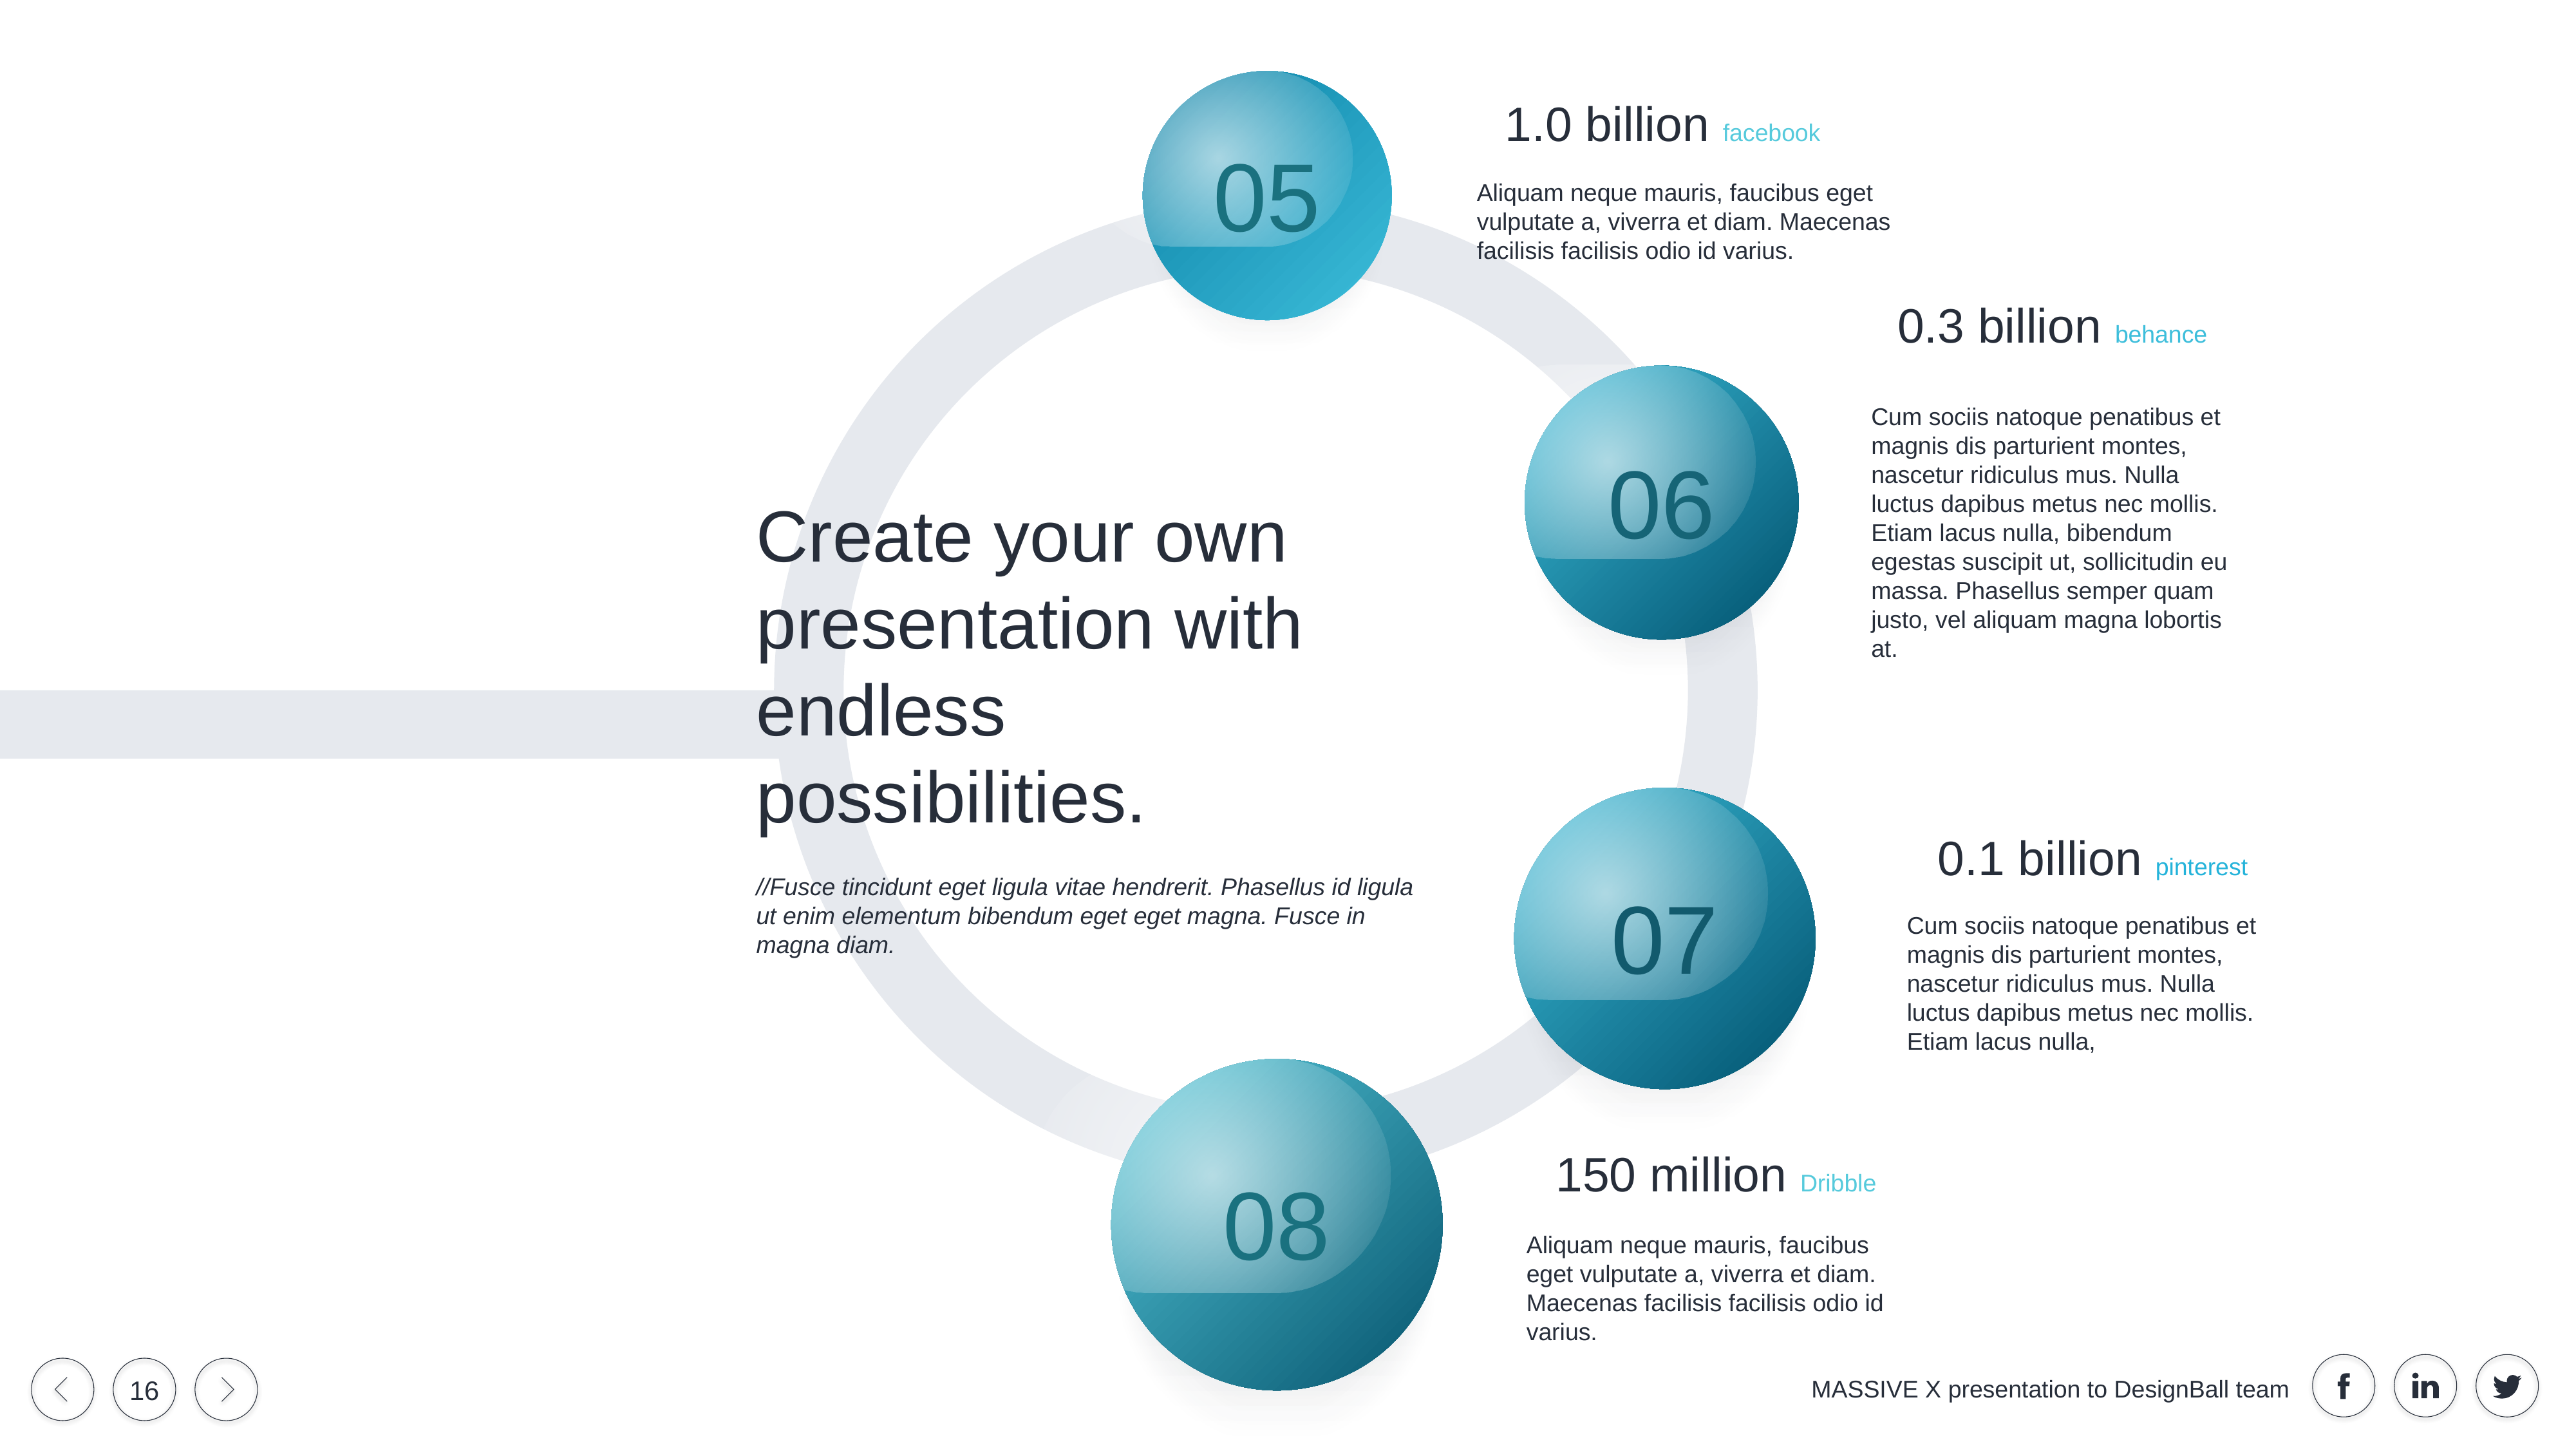

05
1.0 billion facebook
Aliquam neque mauris, faucibus eget vulputate a, viverra et diam. Maecenas facilisis facilisis odio id varius.

0.3 billion behance
Cum sociis natoque penatibus et magnis dis parturient montes, nascetur ridiculus mus. Nulla luctus dapibus metus nec mollis. Etiam lacus nulla, bibendum egestas suscipit ut, sollicitudin eu massa. Phasellus semper quam justo, vel aliquam magna lobortis at.

06
Create your own presentation with endless possibilities.

07
0.1 billion pinterest
Cum sociis natoque penatibus et magnis dis parturient montes, nascetur ridiculus mus. Nulla luctus dapibus metus nec mollis. Etiam lacus nulla,
//Fusce tincidunt eget ligula vitae hendrerit. Phasellus id ligula ut enim elementum bibendum eget eget magna. Fusce in magna diam.

08
150 million Dribble
Aliquam neque mauris, faucibus eget vulputate a, viverra et diam. Maecenas facilisis facilisis odio id varius.